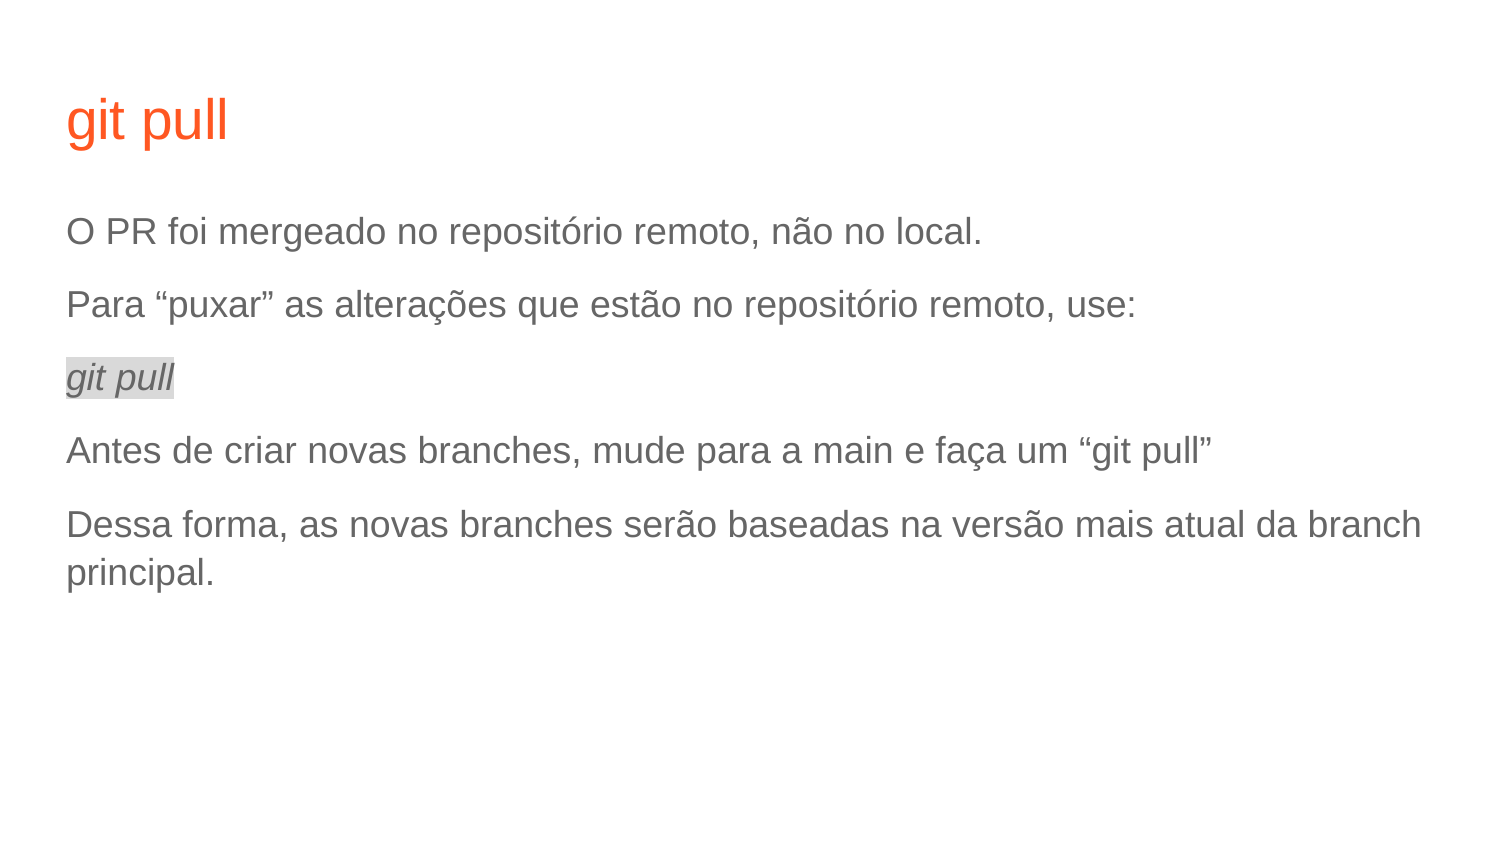

# git pull
O PR foi mergeado no repositório remoto, não no local.
Para “puxar” as alterações que estão no repositório remoto, use:
git pull
Antes de criar novas branches, mude para a main e faça um “git pull”
Dessa forma, as novas branches serão baseadas na versão mais atual da branch principal.